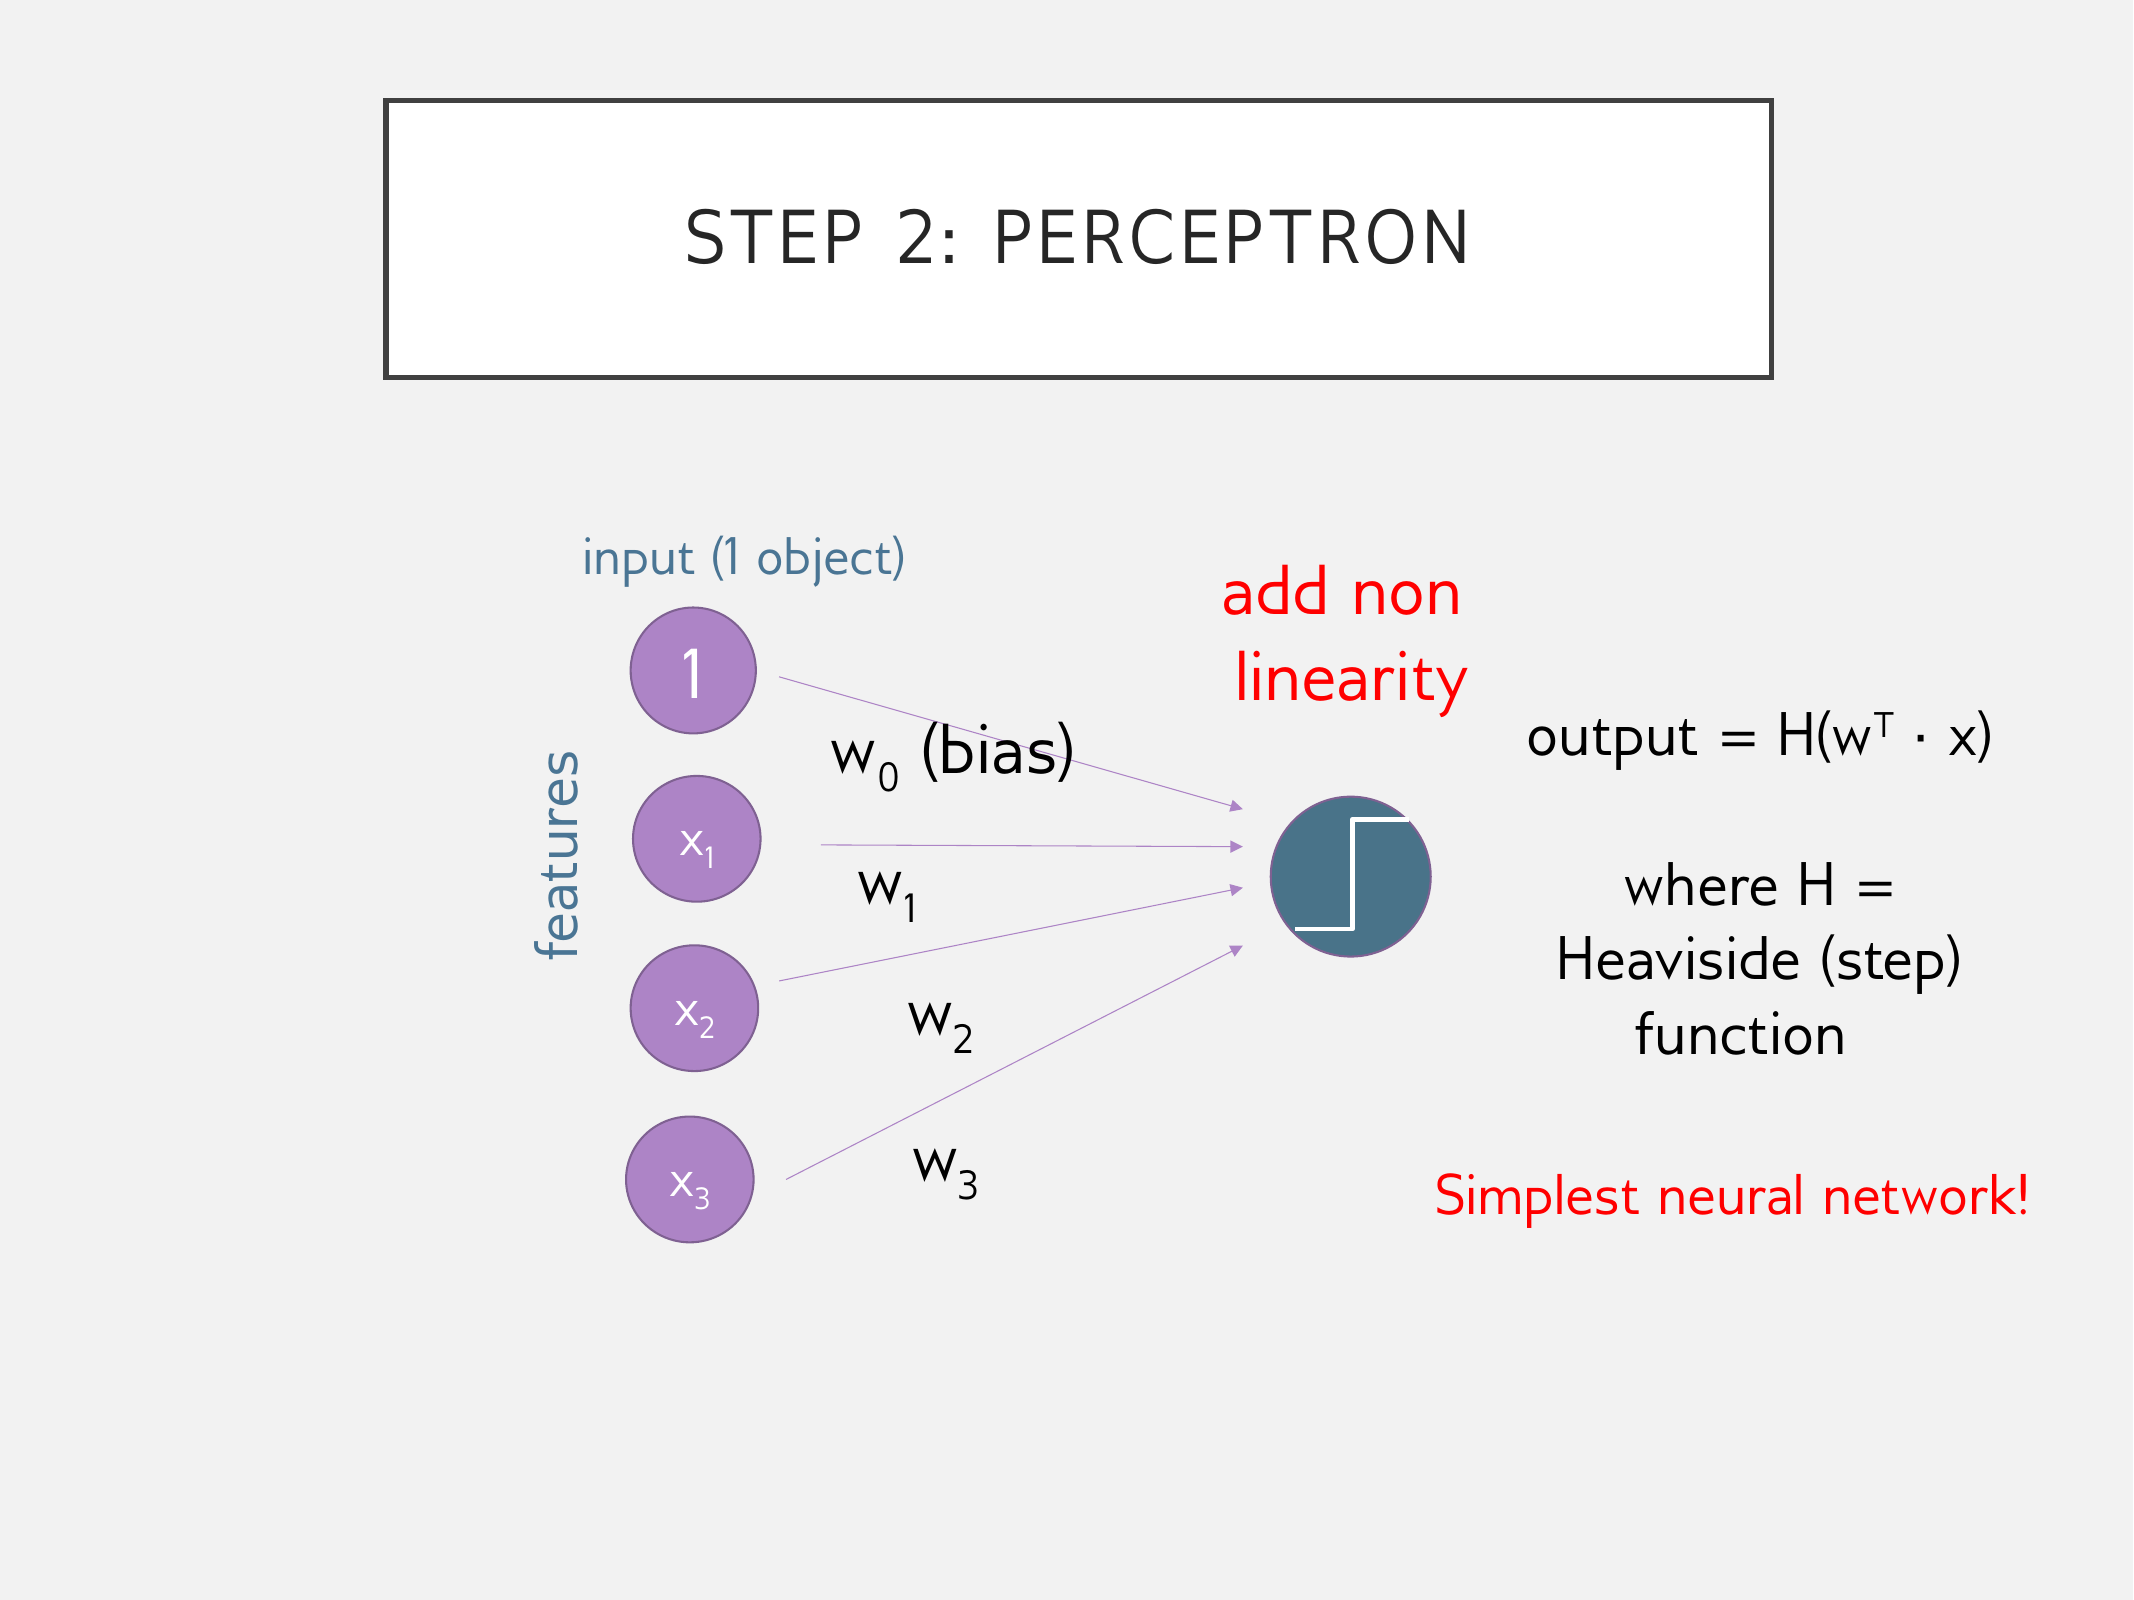

# Step 2: Perceptron
input (1 object)
add non
linearity
1
output = H(wT ∙ x)

where H = Heaviside (step)
function
w0 (bias)
x1

features
w1
x2
w2
w3
x3
Simplest neural network!